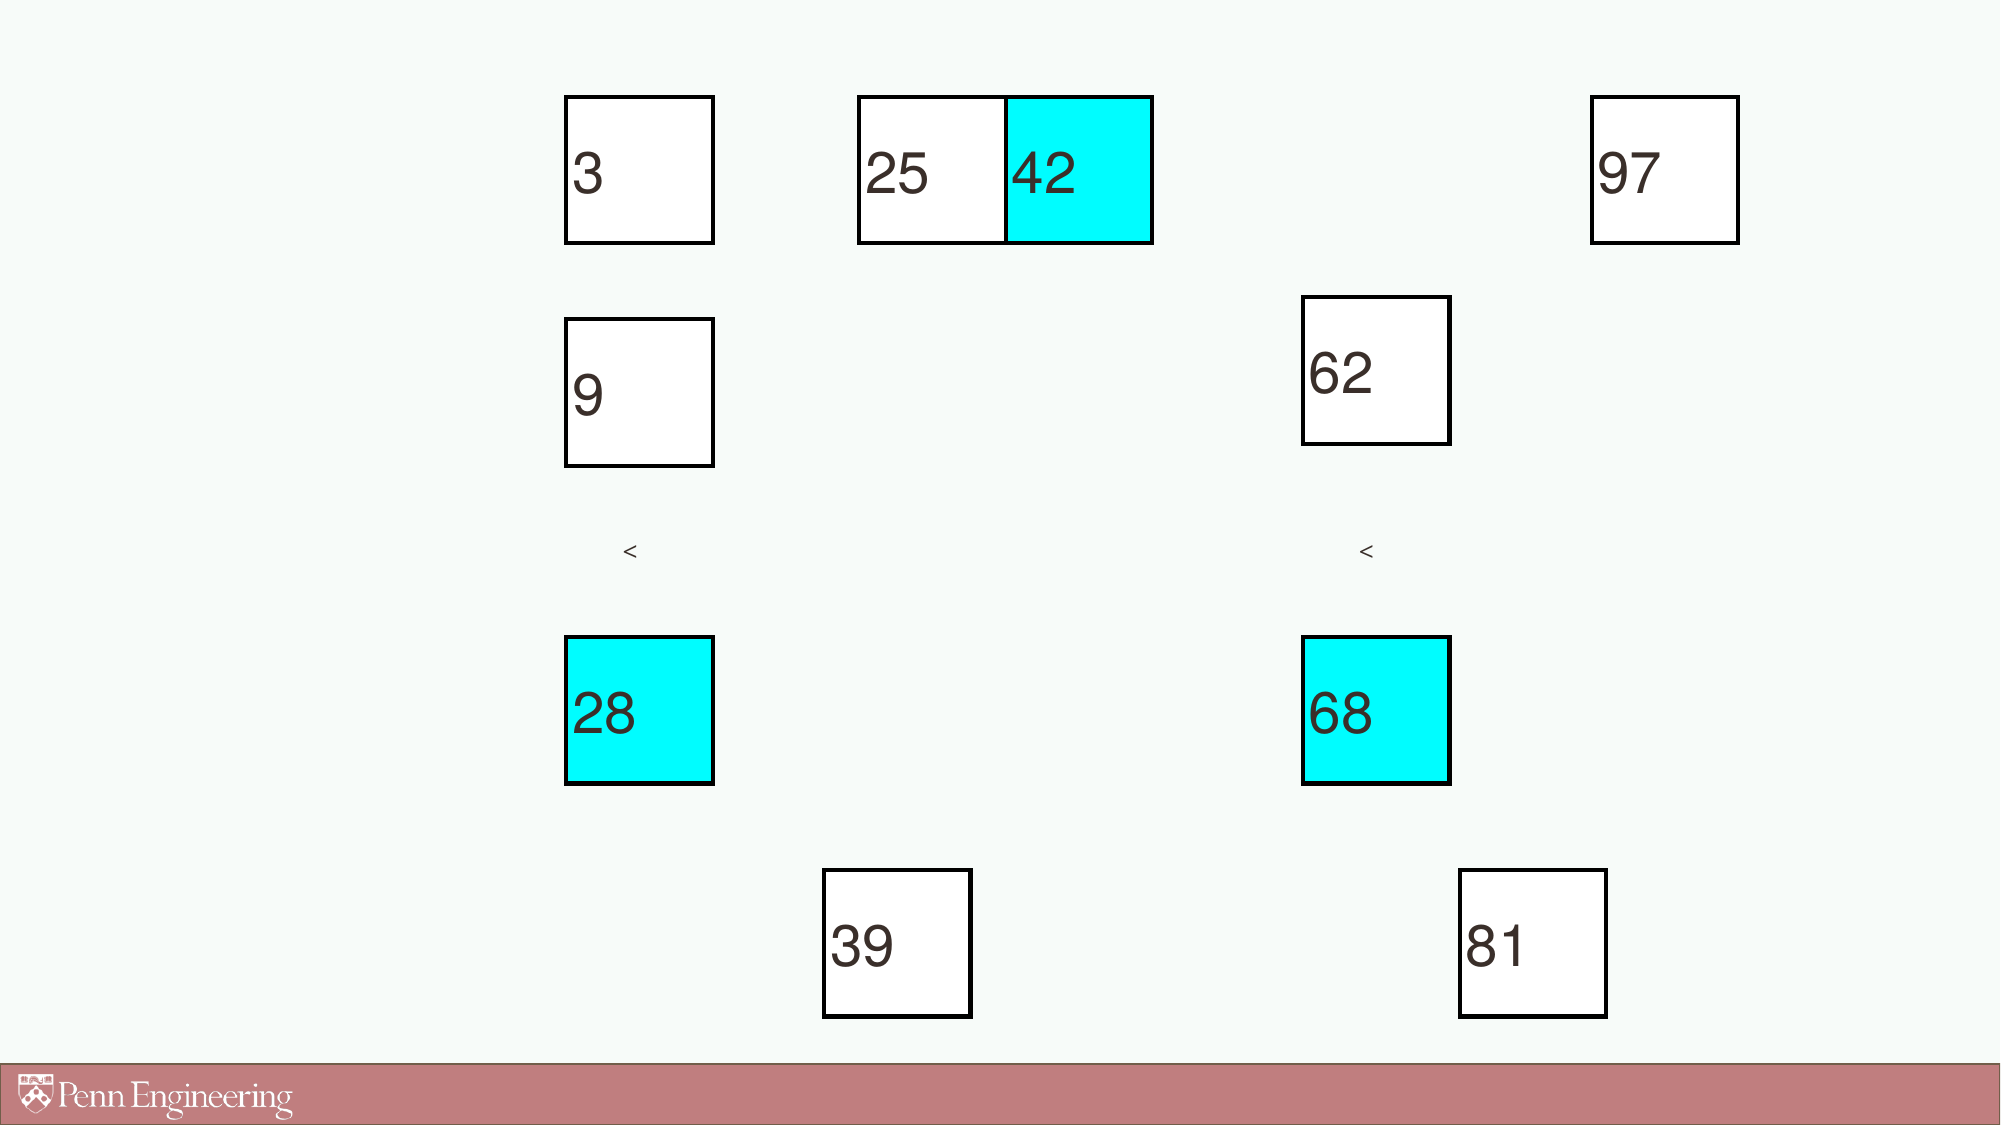

3
25
42
97
62
9
<
<
28
68
39
81